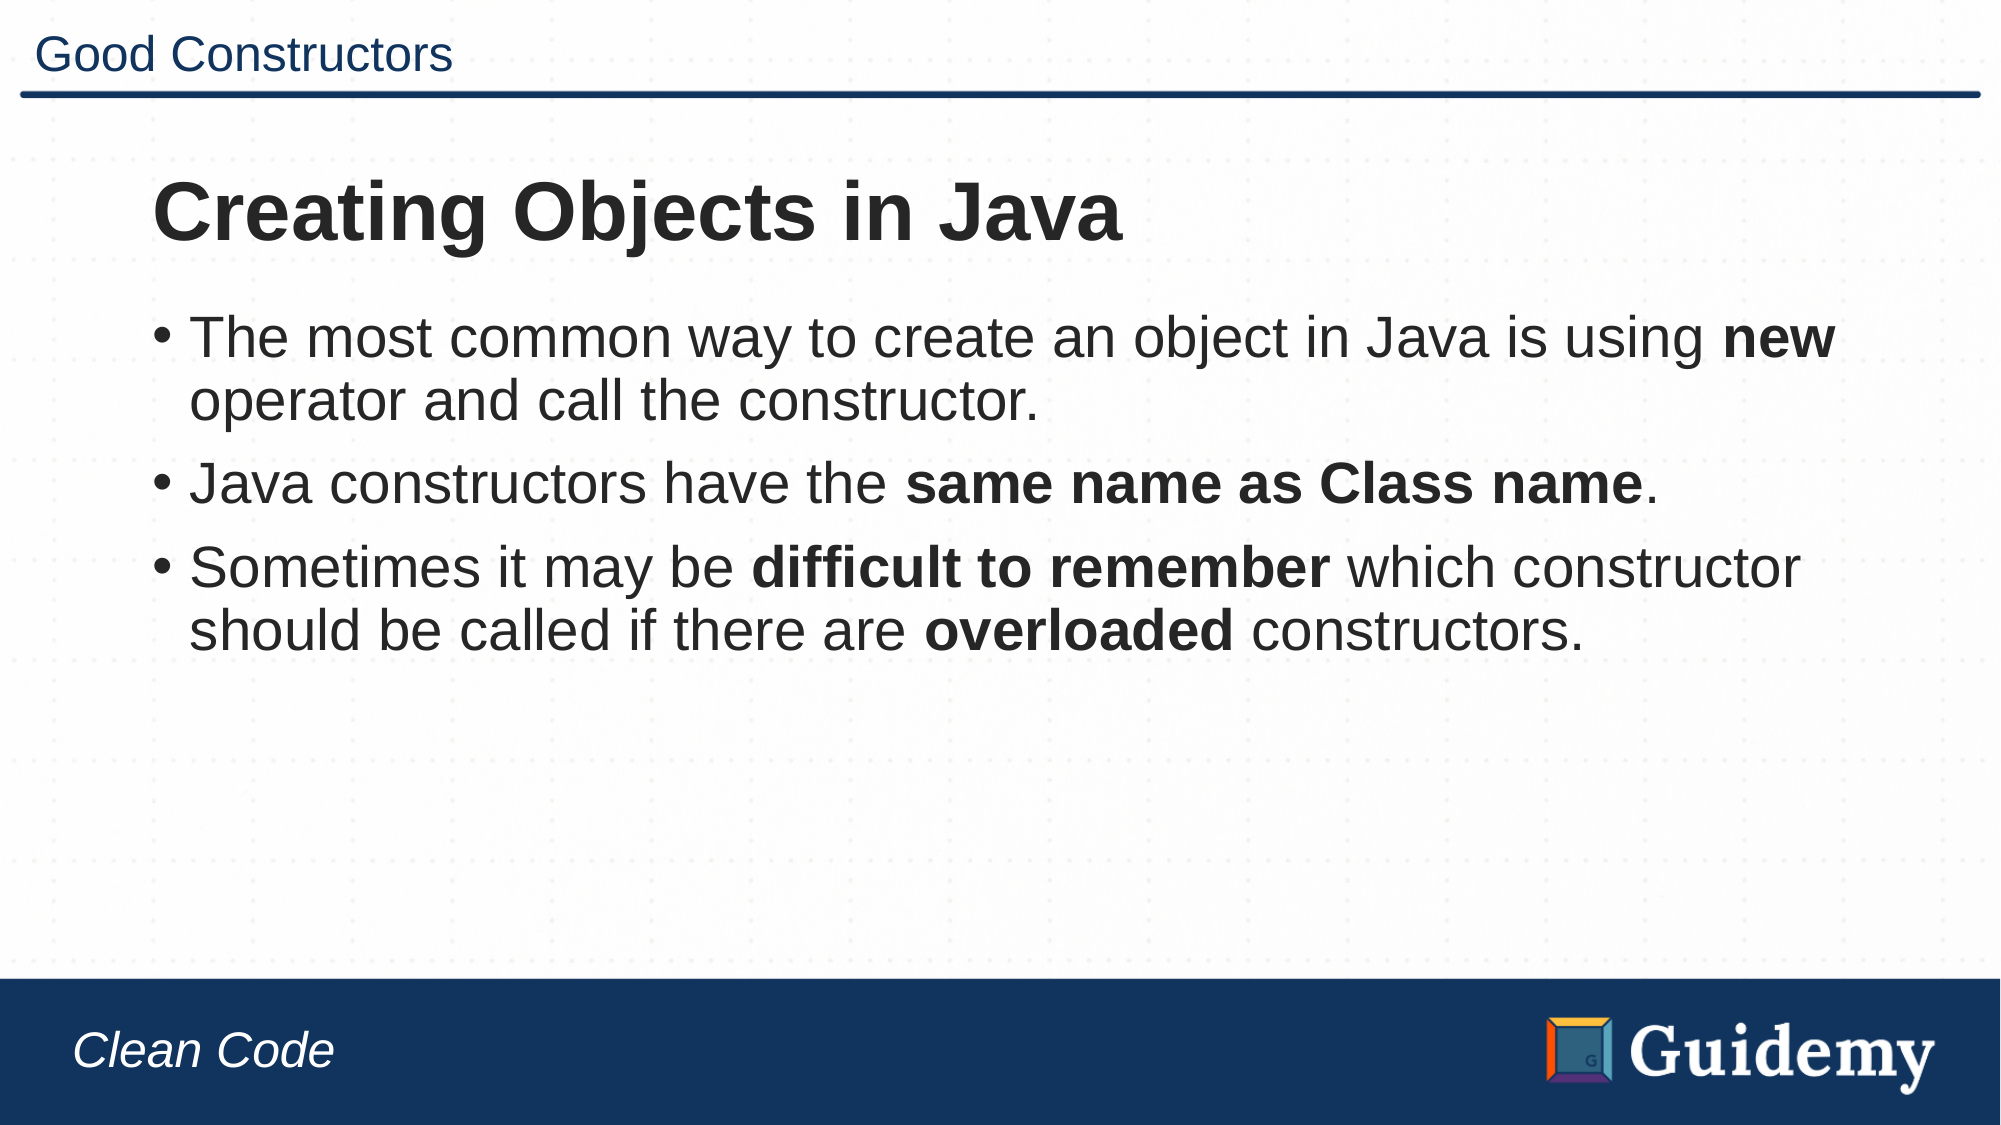

# Good Constructors
Creating Objects in Java
The most common way to create an object in Java is using new operator and call the constructor.
Java constructors have the same name as Class name.
Sometimes it may be difficult to remember which constructor should be called if there are overloaded constructors.
Clean Code